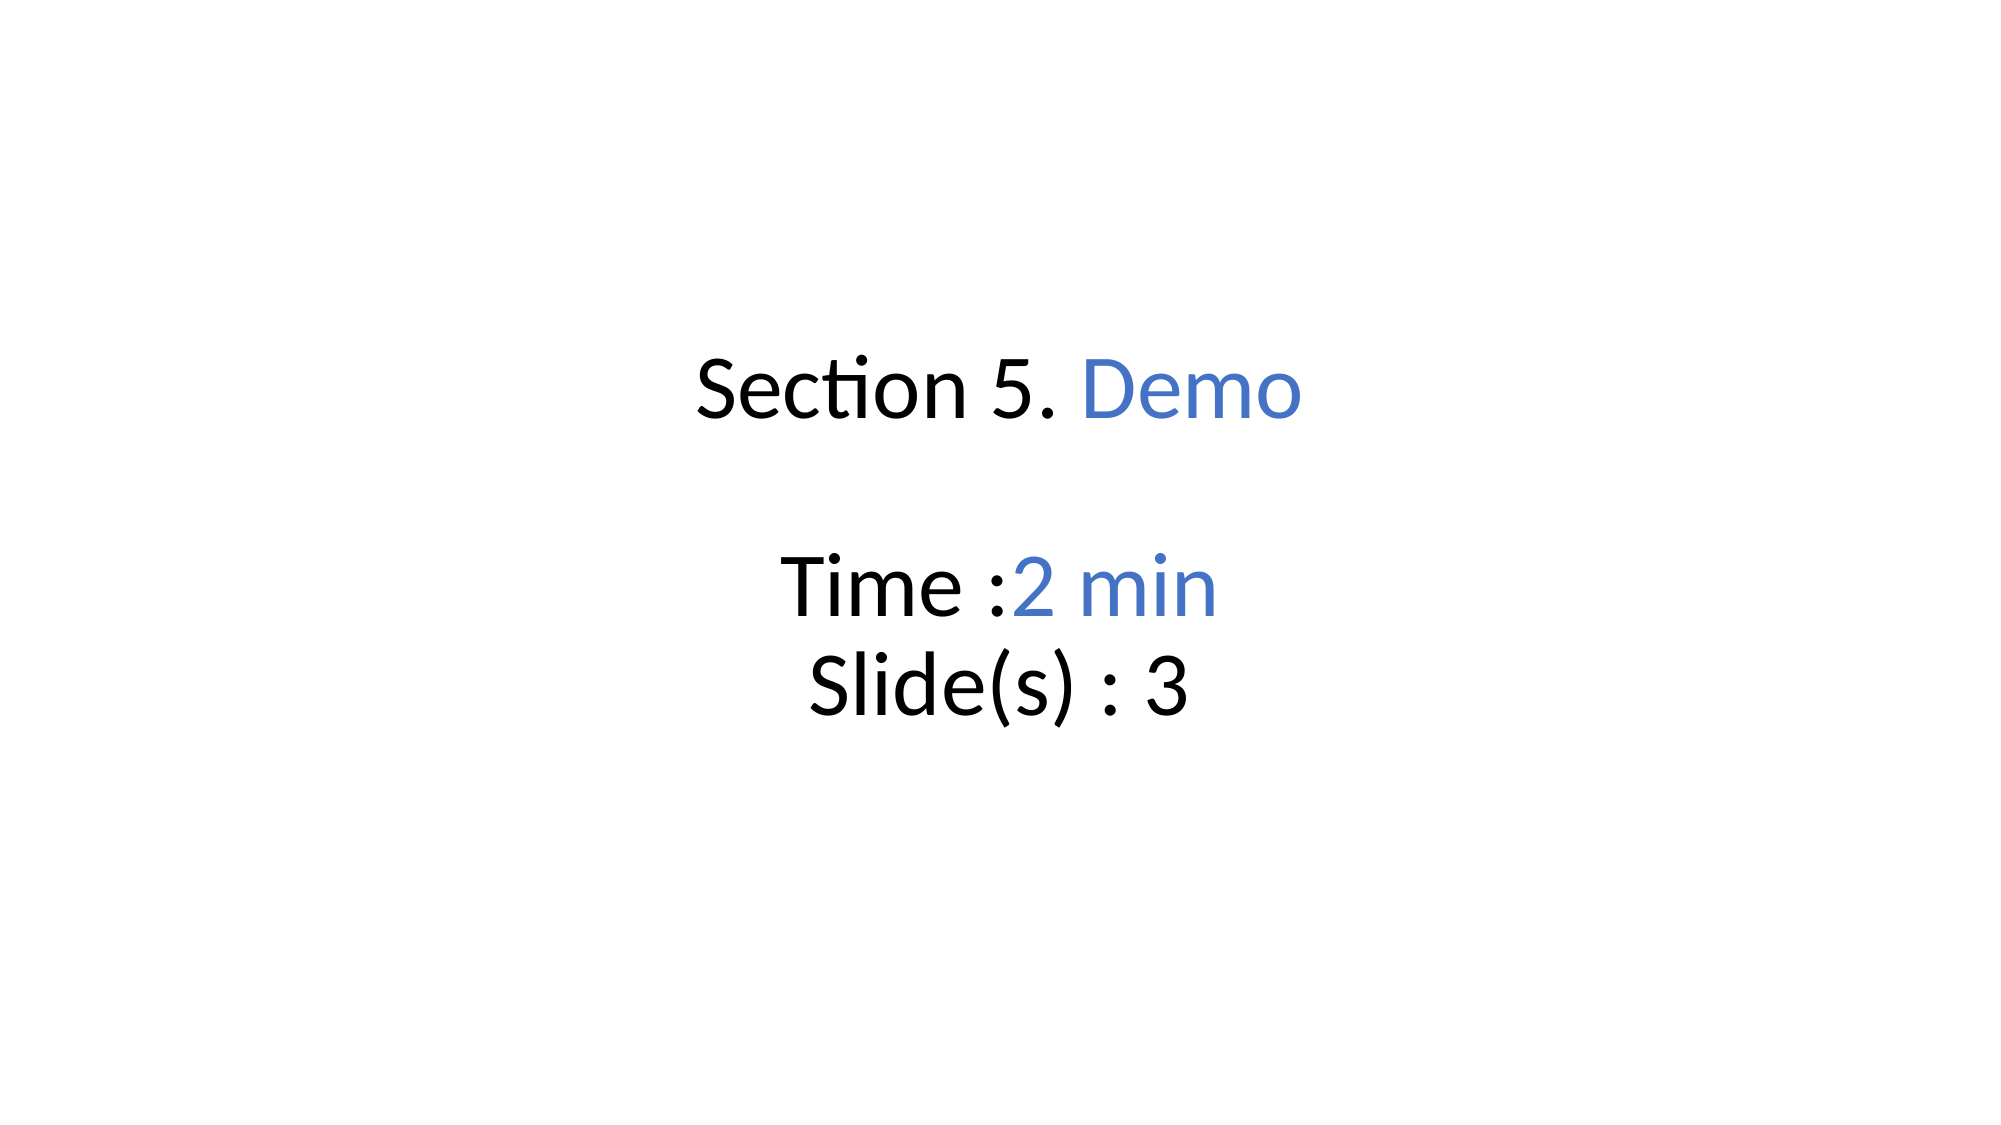

# Section 5. Demo Time :2 min Slide(s) : 3